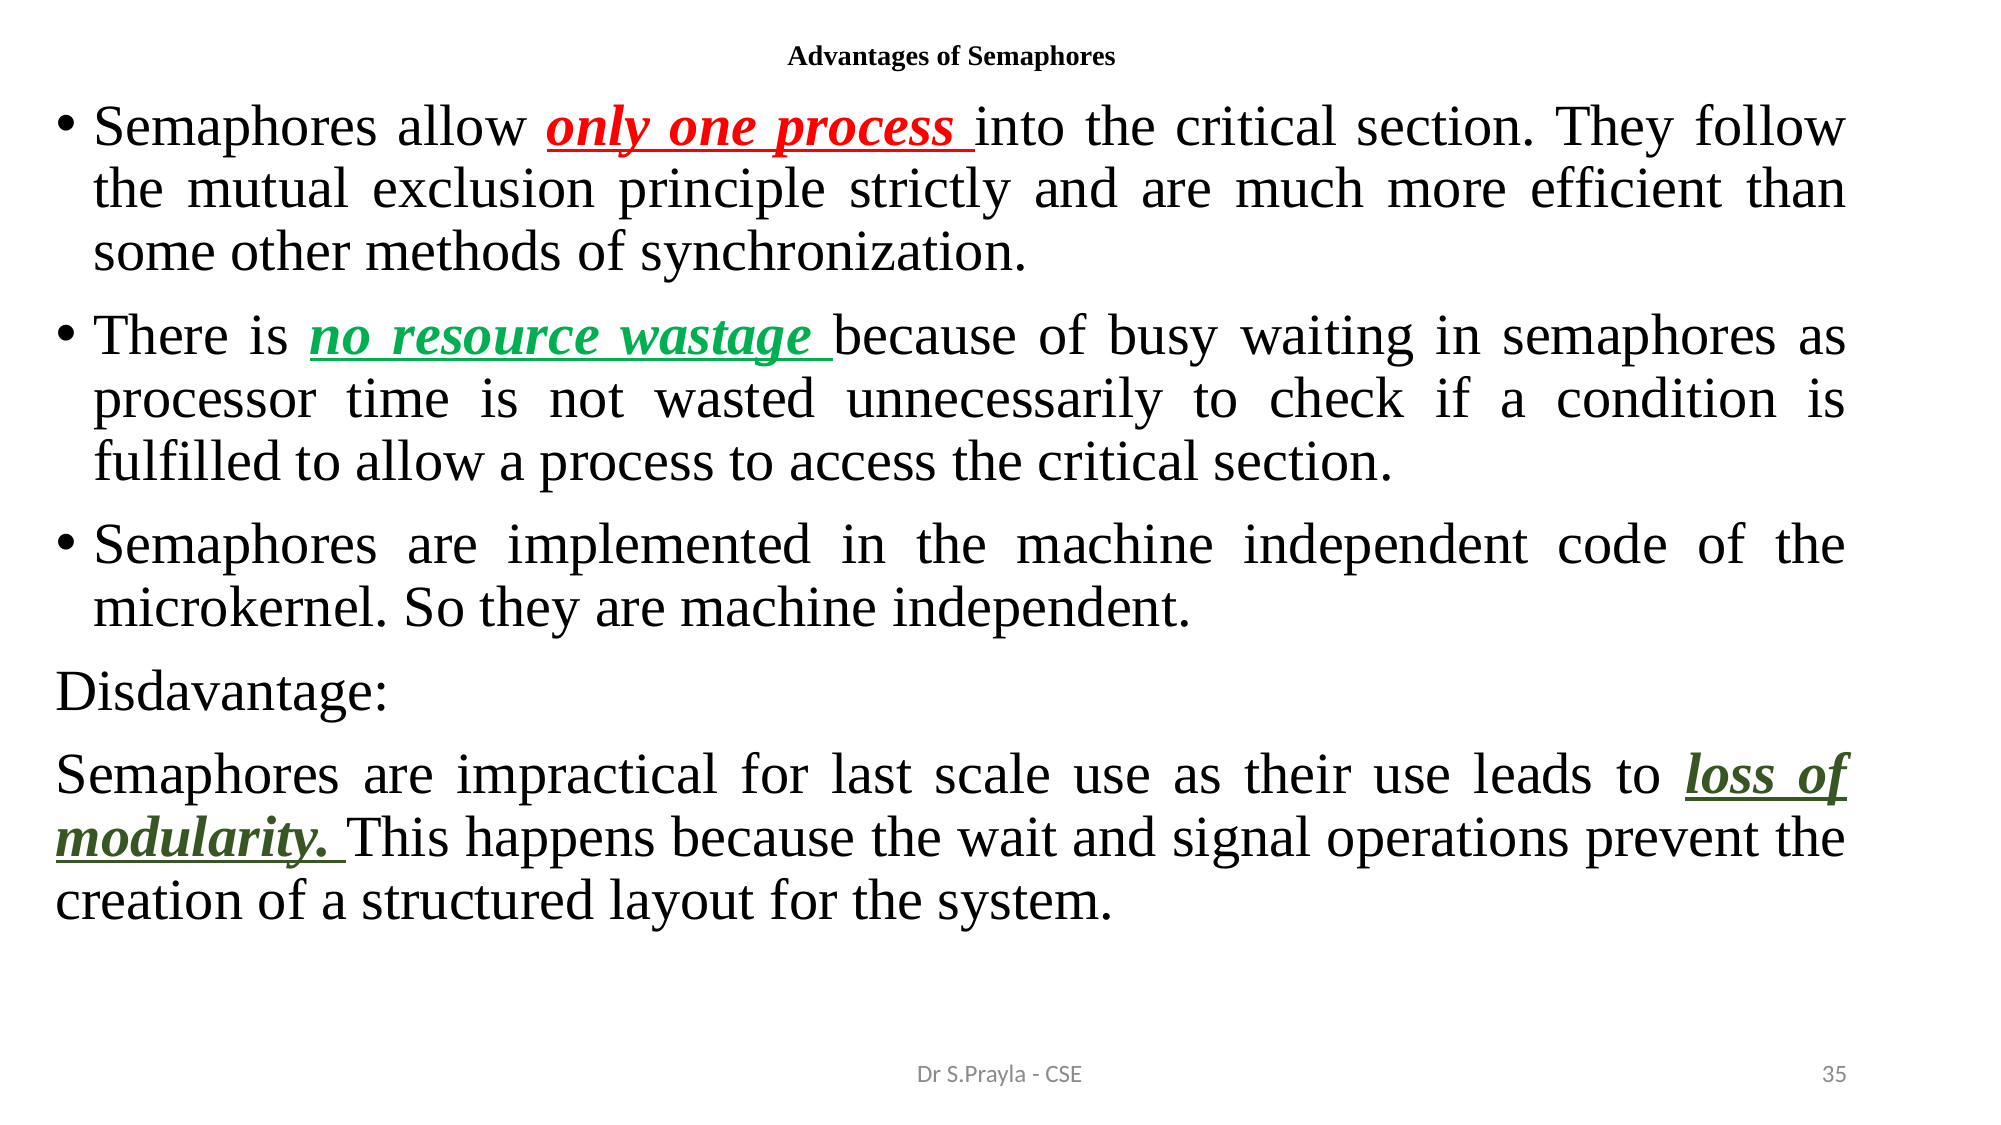

# Advantages of Semaphores
Semaphores allow only one process into the critical section. They follow the mutual exclusion principle strictly and are much more efficient than some other methods of synchronization.
There is no resource wastage because of busy waiting in semaphores as processor time is not wasted unnecessarily to check if a condition is fulfilled to allow a process to access the critical section.
Semaphores are implemented in the machine independent code of the microkernel. So they are machine independent.
Disdavantage:
Semaphores are impractical for last scale use as their use leads to loss of modularity. This happens because the wait and signal operations prevent the creation of a structured layout for the system.

Dr S.Prayla - CSE
35